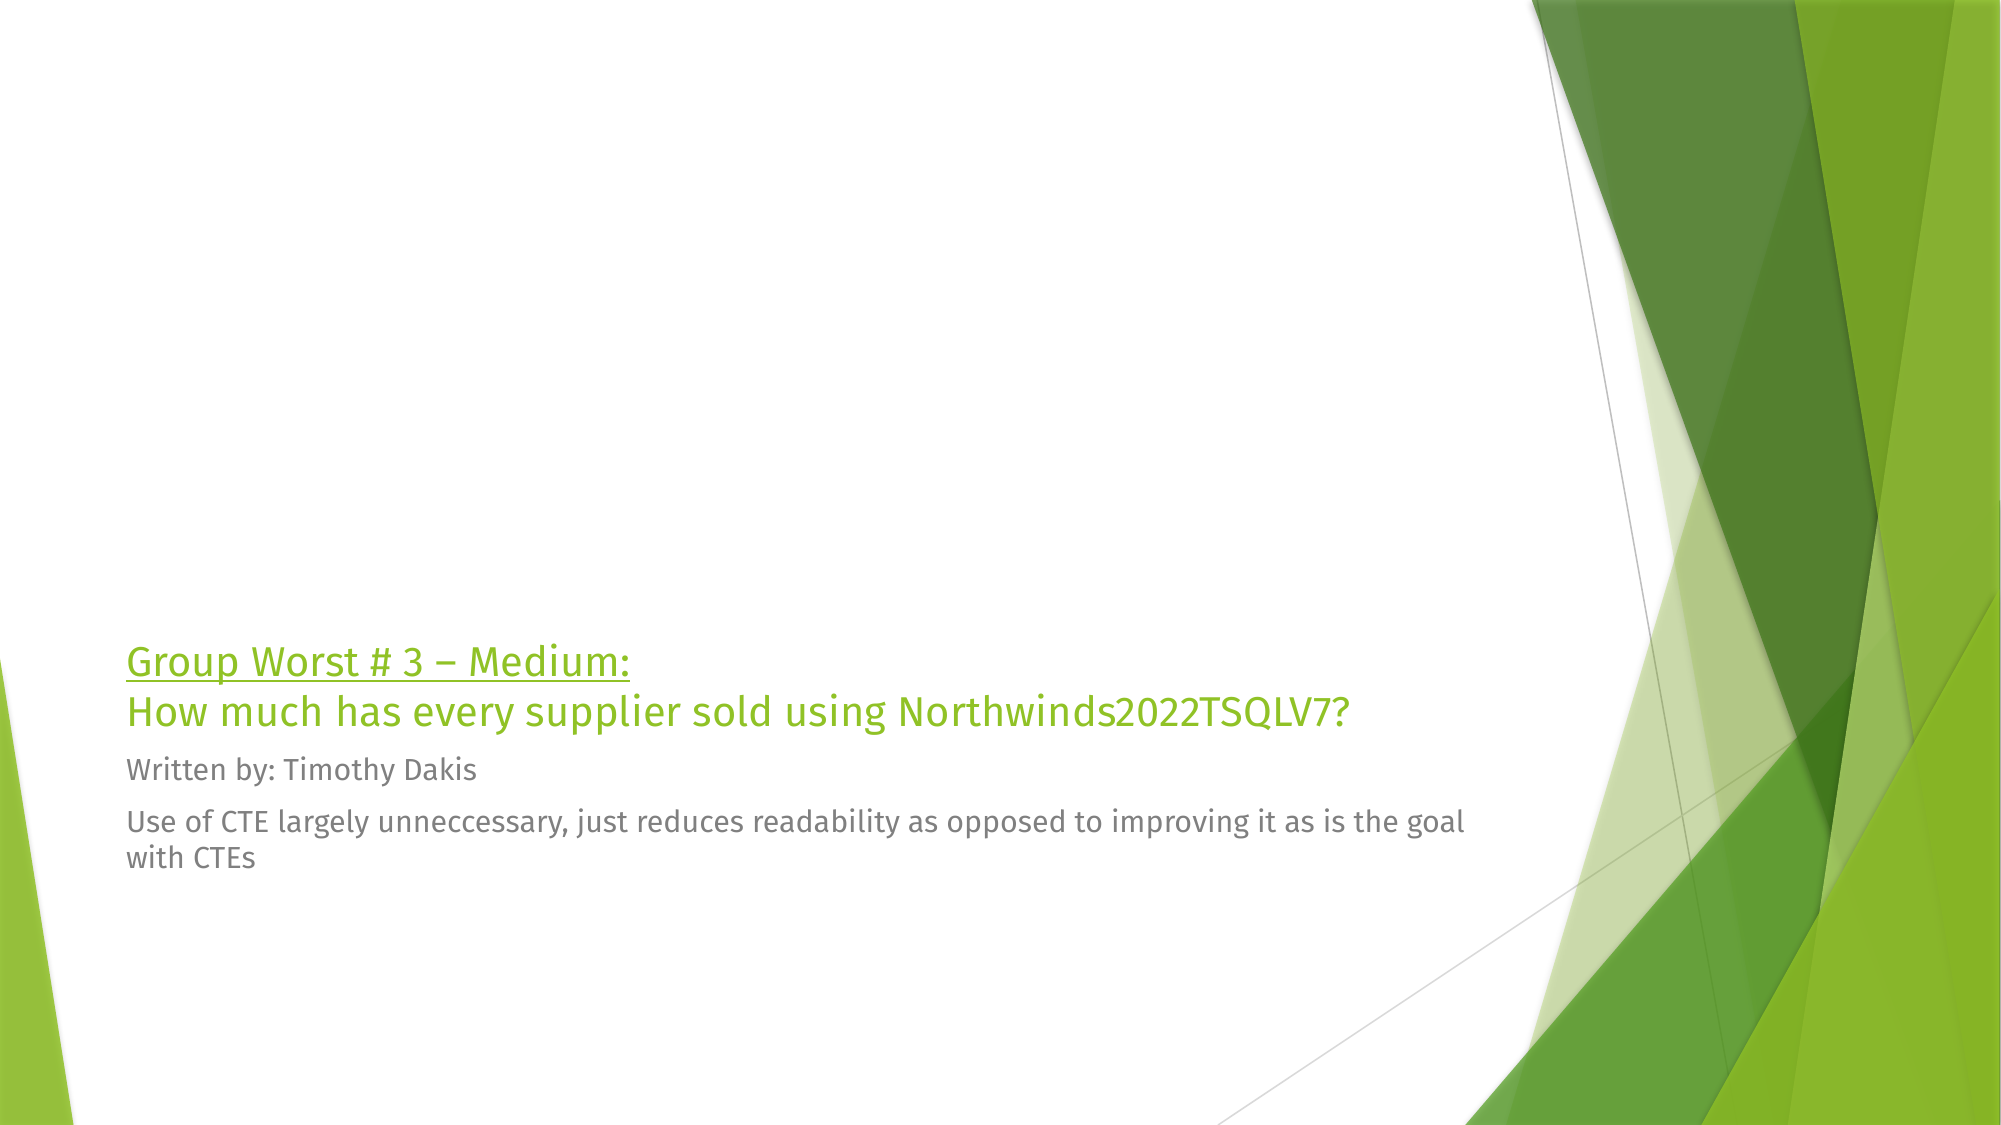

# Group Worst # 3 – Medium: How much has every supplier sold using Northwinds2022TSQLV7?
Written by: Timothy Dakis
Use of CTE largely unneccessary, just reduces readability as opposed to improving it as is the goal with CTEs